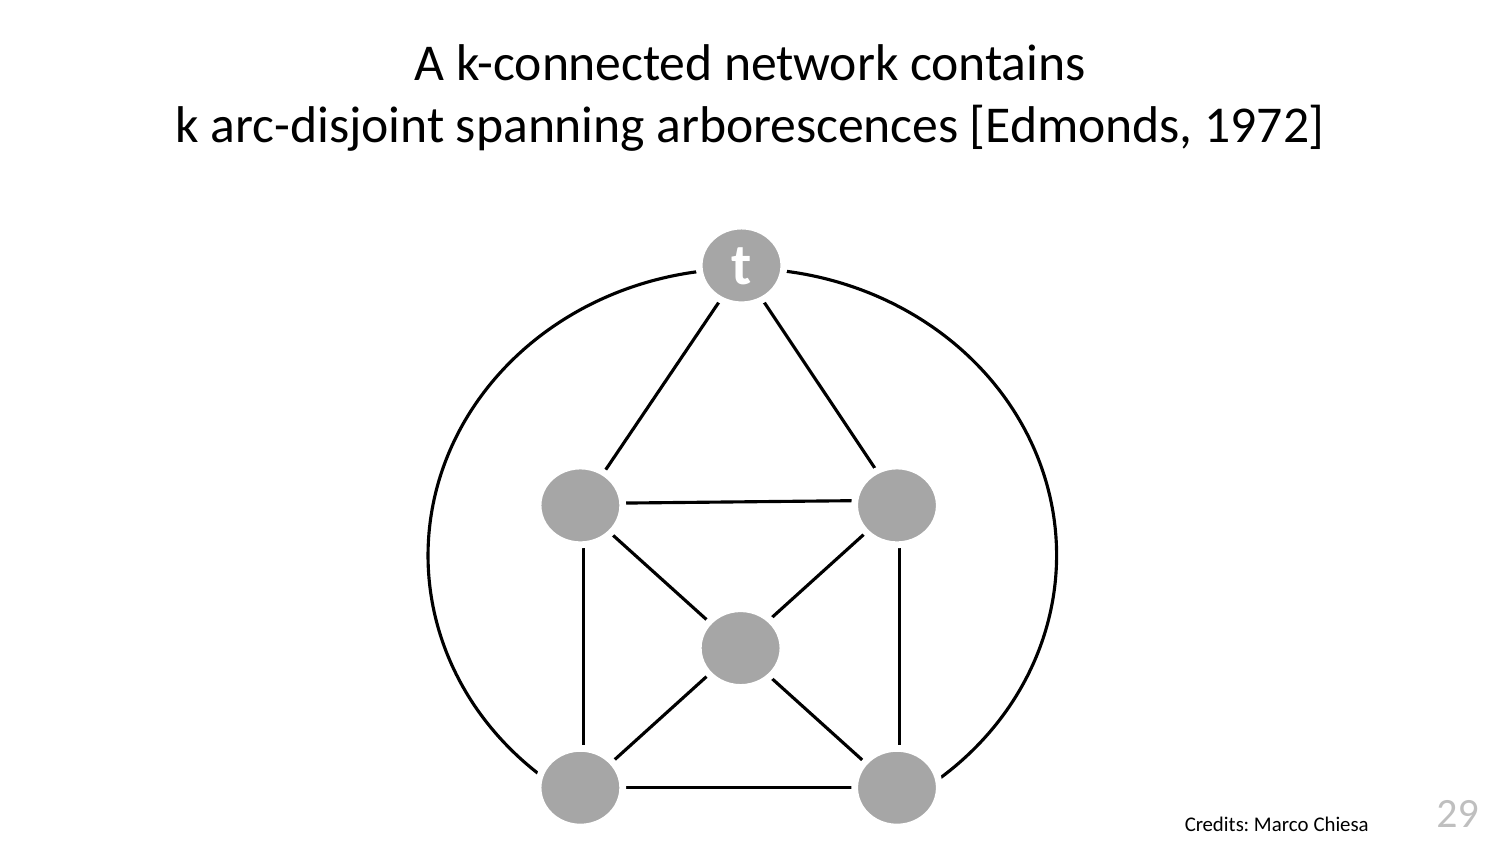

# A k-connected network contains k arc-disjoint spanning arborescences [Edmonds, 1972]
t

29
Credits: Marco Chiesa